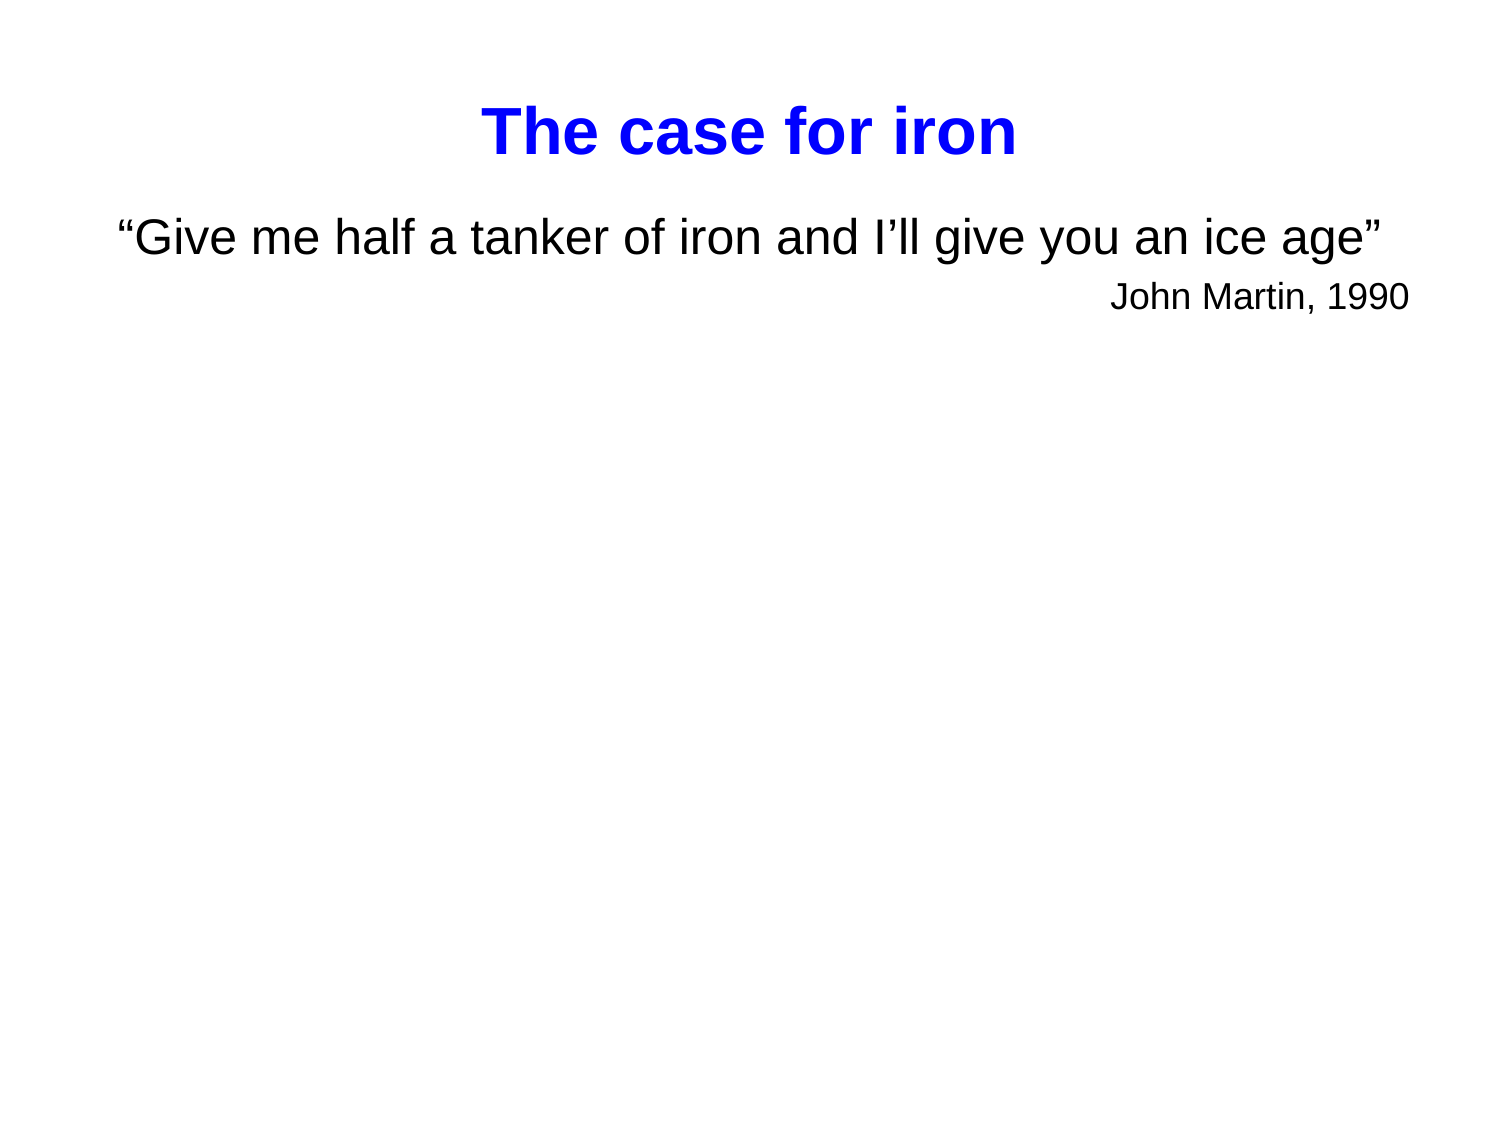

The case for iron
“Give me half a tanker of iron and I’ll give you an ice age”
John Martin, 1990